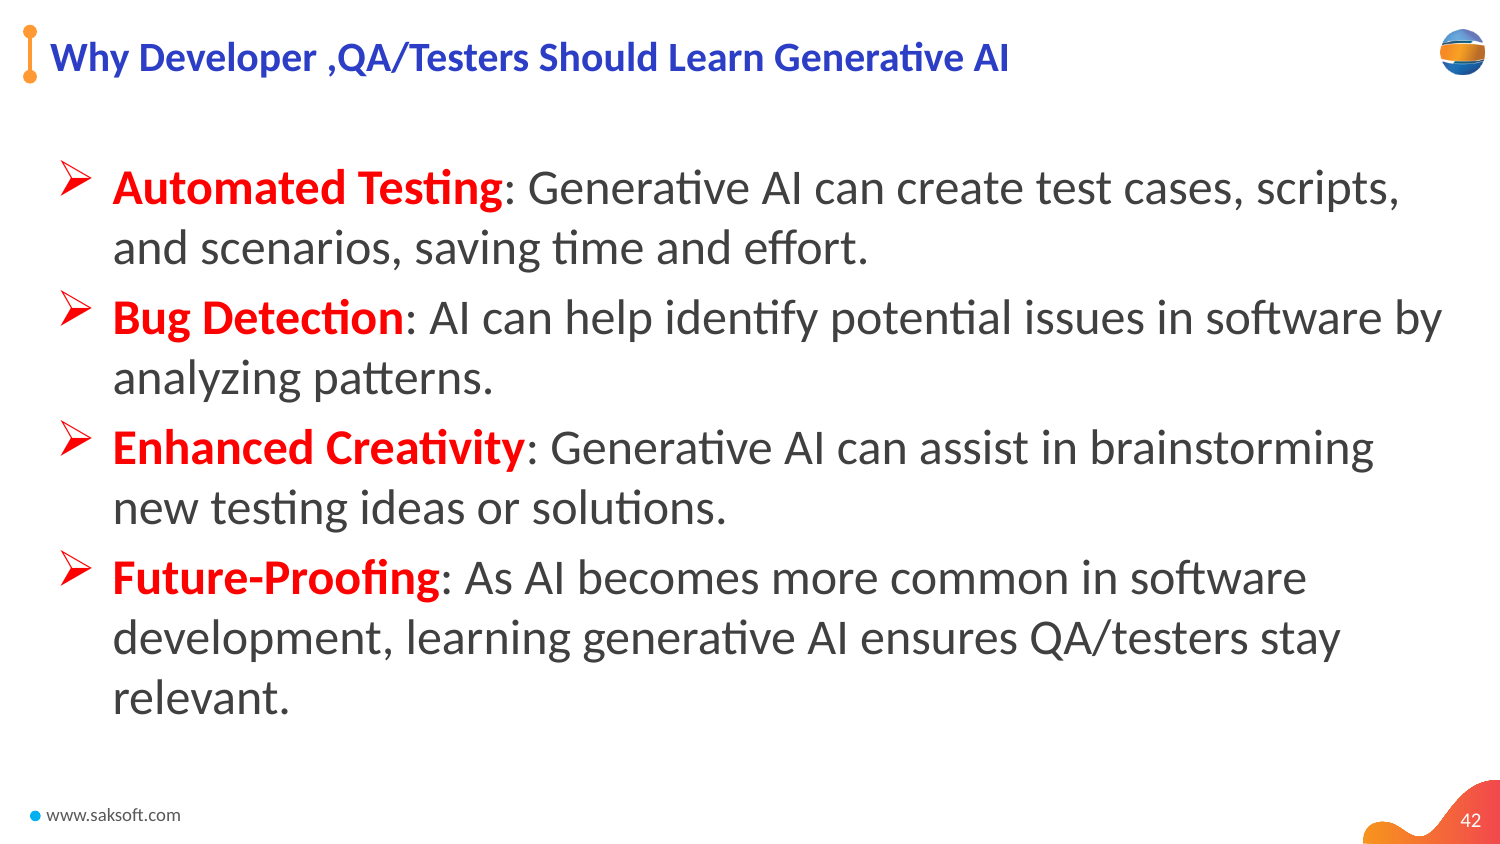

# Why Developer ,QA/Testers Should Learn Generative AI
Automated Testing: Generative AI can create test cases, scripts, and scenarios, saving time and effort.
Bug Detection: AI can help identify potential issues in software by analyzing patterns.
Enhanced Creativity: Generative AI can assist in brainstorming new testing ideas or solutions.
Future-Proofing: As AI becomes more common in software development, learning generative AI ensures QA/testers stay relevant.

42